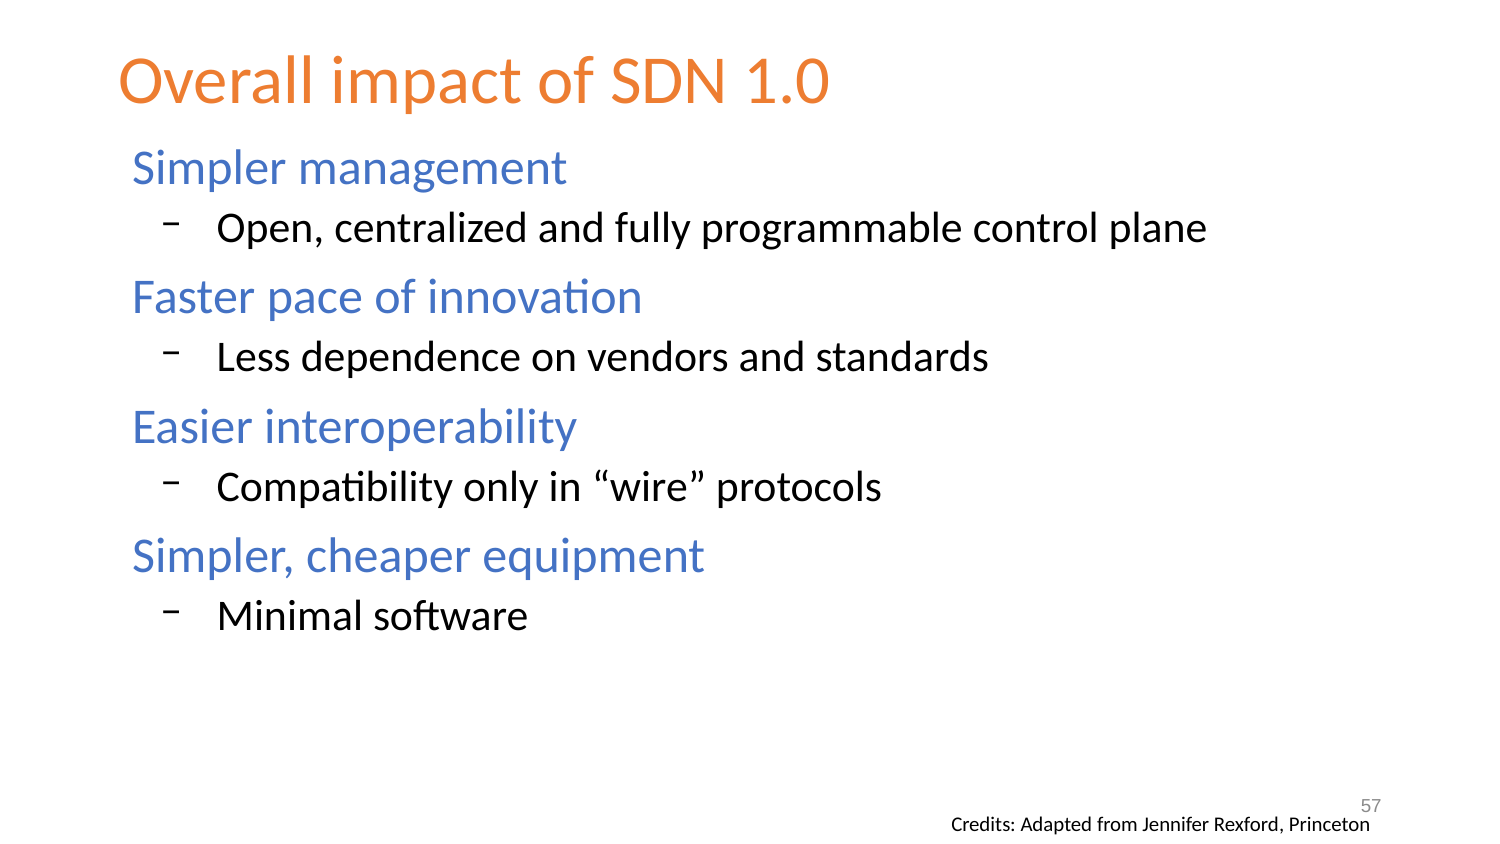

# Overall impact of SDN 1.0
Simpler management
Open, centralized and fully programmable control plane
Faster pace of innovation
Less dependence on vendors and standards
Easier interoperability
Compatibility only in “wire” protocols
Simpler, cheaper equipment
Minimal software

57
Credits: Adapted from Jennifer Rexford, Princeton